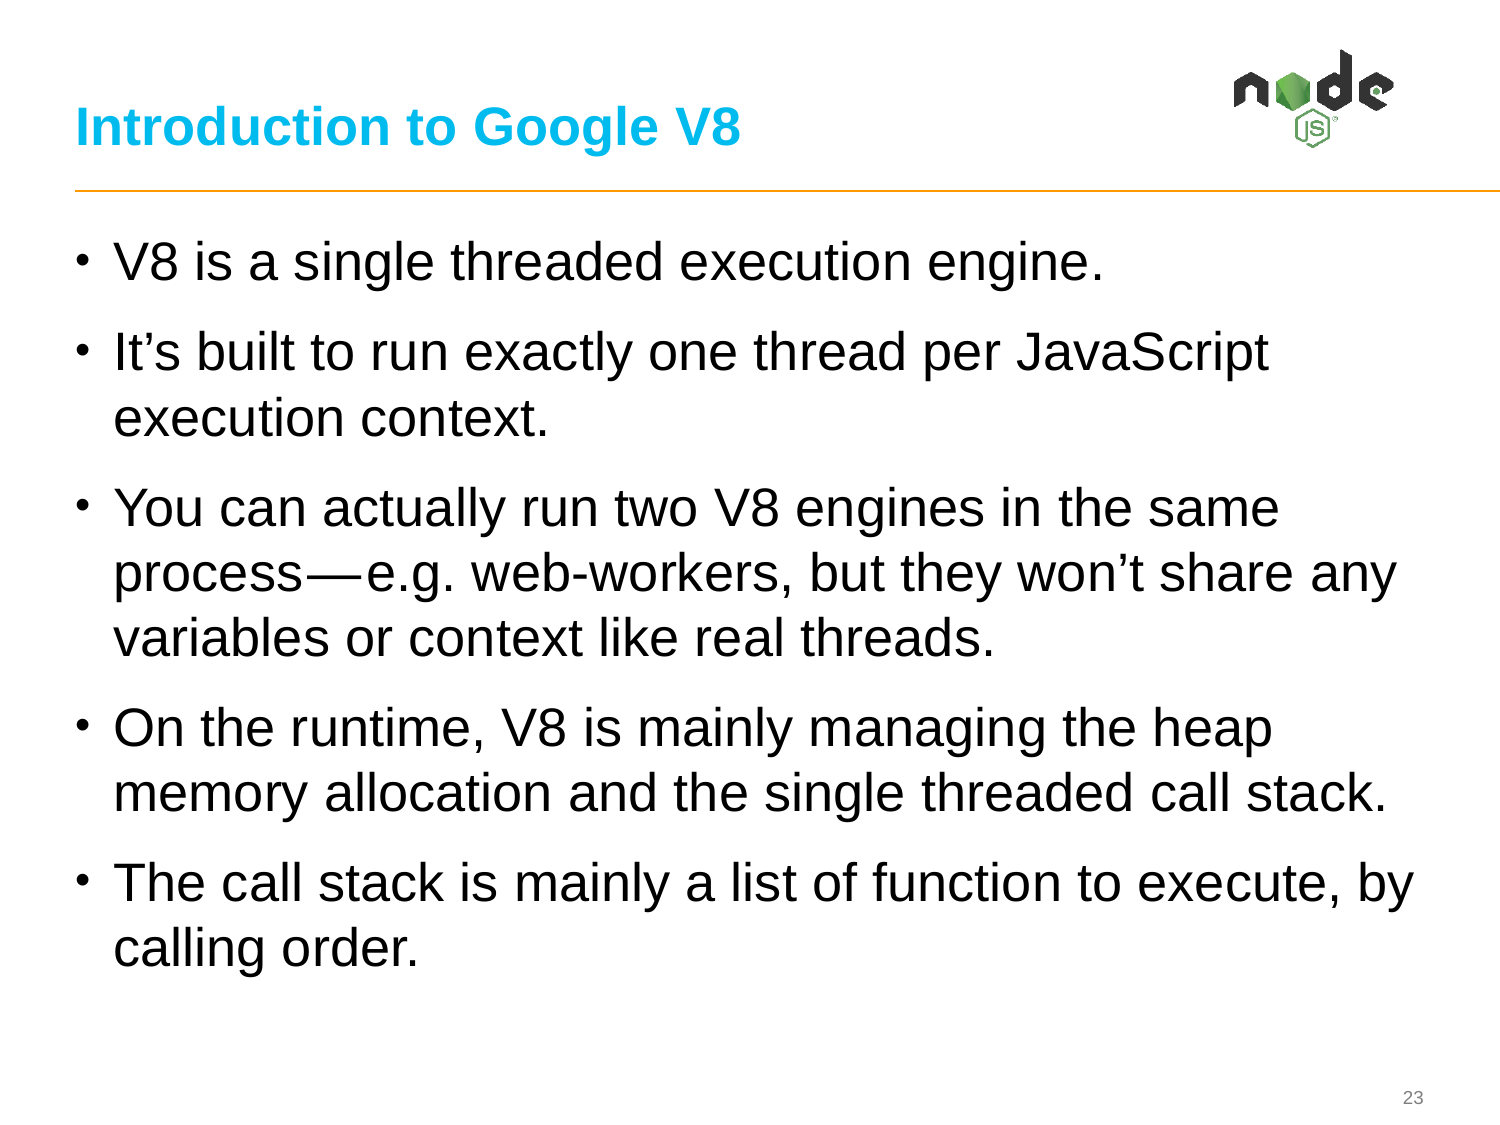

# Introduction to Google V8
V8 is a single threaded execution engine.
It’s built to run exactly one thread per JavaScript execution context.
You can actually run two V8 engines in the same process — e.g. web-workers, but they won’t share any variables or context like real threads.
On the runtime, V8 is mainly managing the heap memory allocation and the single threaded call stack.
The call stack is mainly a list of function to execute, by calling order.